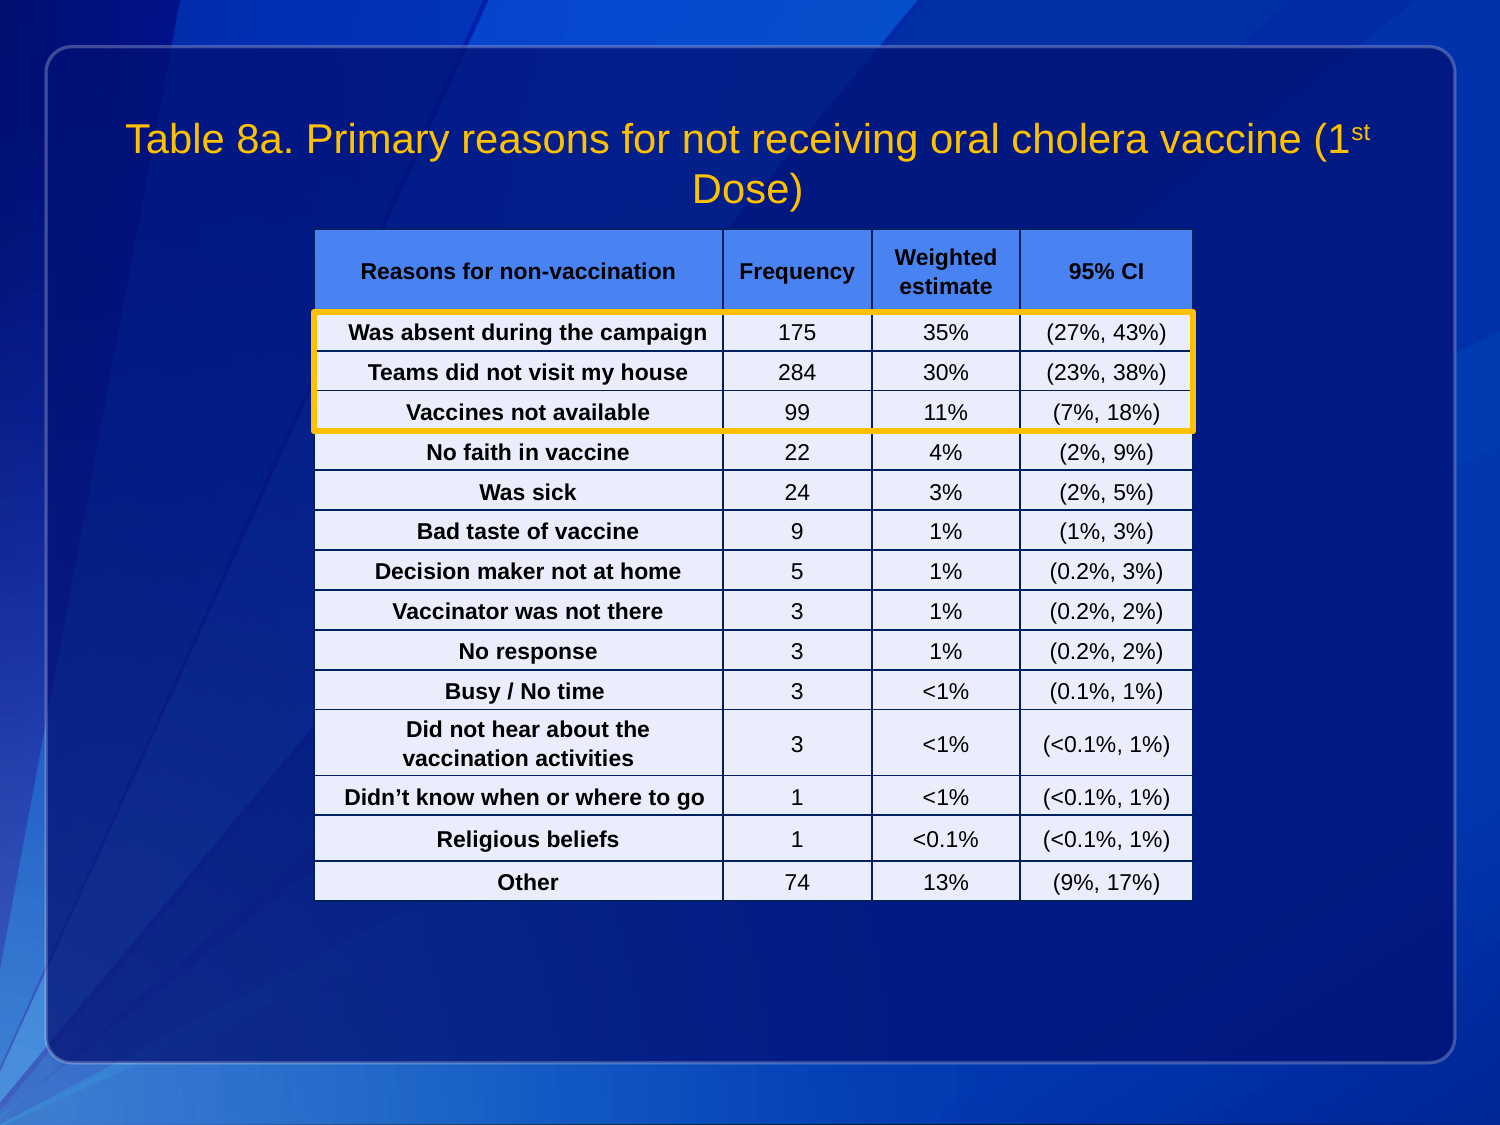

# Table 8a. Primary reasons for not receiving oral cholera vaccine (1st Dose)
| Reasons for non-vaccination | Frequency | Weighted estimate | 95% CI |
| --- | --- | --- | --- |
| Was absent during the campaign | 175 | 35% | (27%, 43%) |
| Teams did not visit my house | 284 | 30% | (23%, 38%) |
| Vaccines not available | 99 | 11% | (7%, 18%) |
| No faith in vaccine | 22 | 4% | (2%, 9%) |
| Was sick | 24 | 3% | (2%, 5%) |
| Bad taste of vaccine | 9 | 1% | (1%, 3%) |
| Decision maker not at home | 5 | 1% | (0.2%, 3%) |
| Vaccinator was not there | 3 | 1% | (0.2%, 2%) |
| No response | 3 | 1% | (0.2%, 2%) |
| Busy / No time | 3 | <1% | (0.1%, 1%) |
| Did not hear about the vaccination activities | 3 | <1% | (<0.1%, 1%) |
| Didn’t know when or where to go | 1 | <1% | (<0.1%, 1%) |
| Religious beliefs | 1 | <0.1% | (<0.1%, 1%) |
| Other | 74 | 13% | (9%, 17%) |